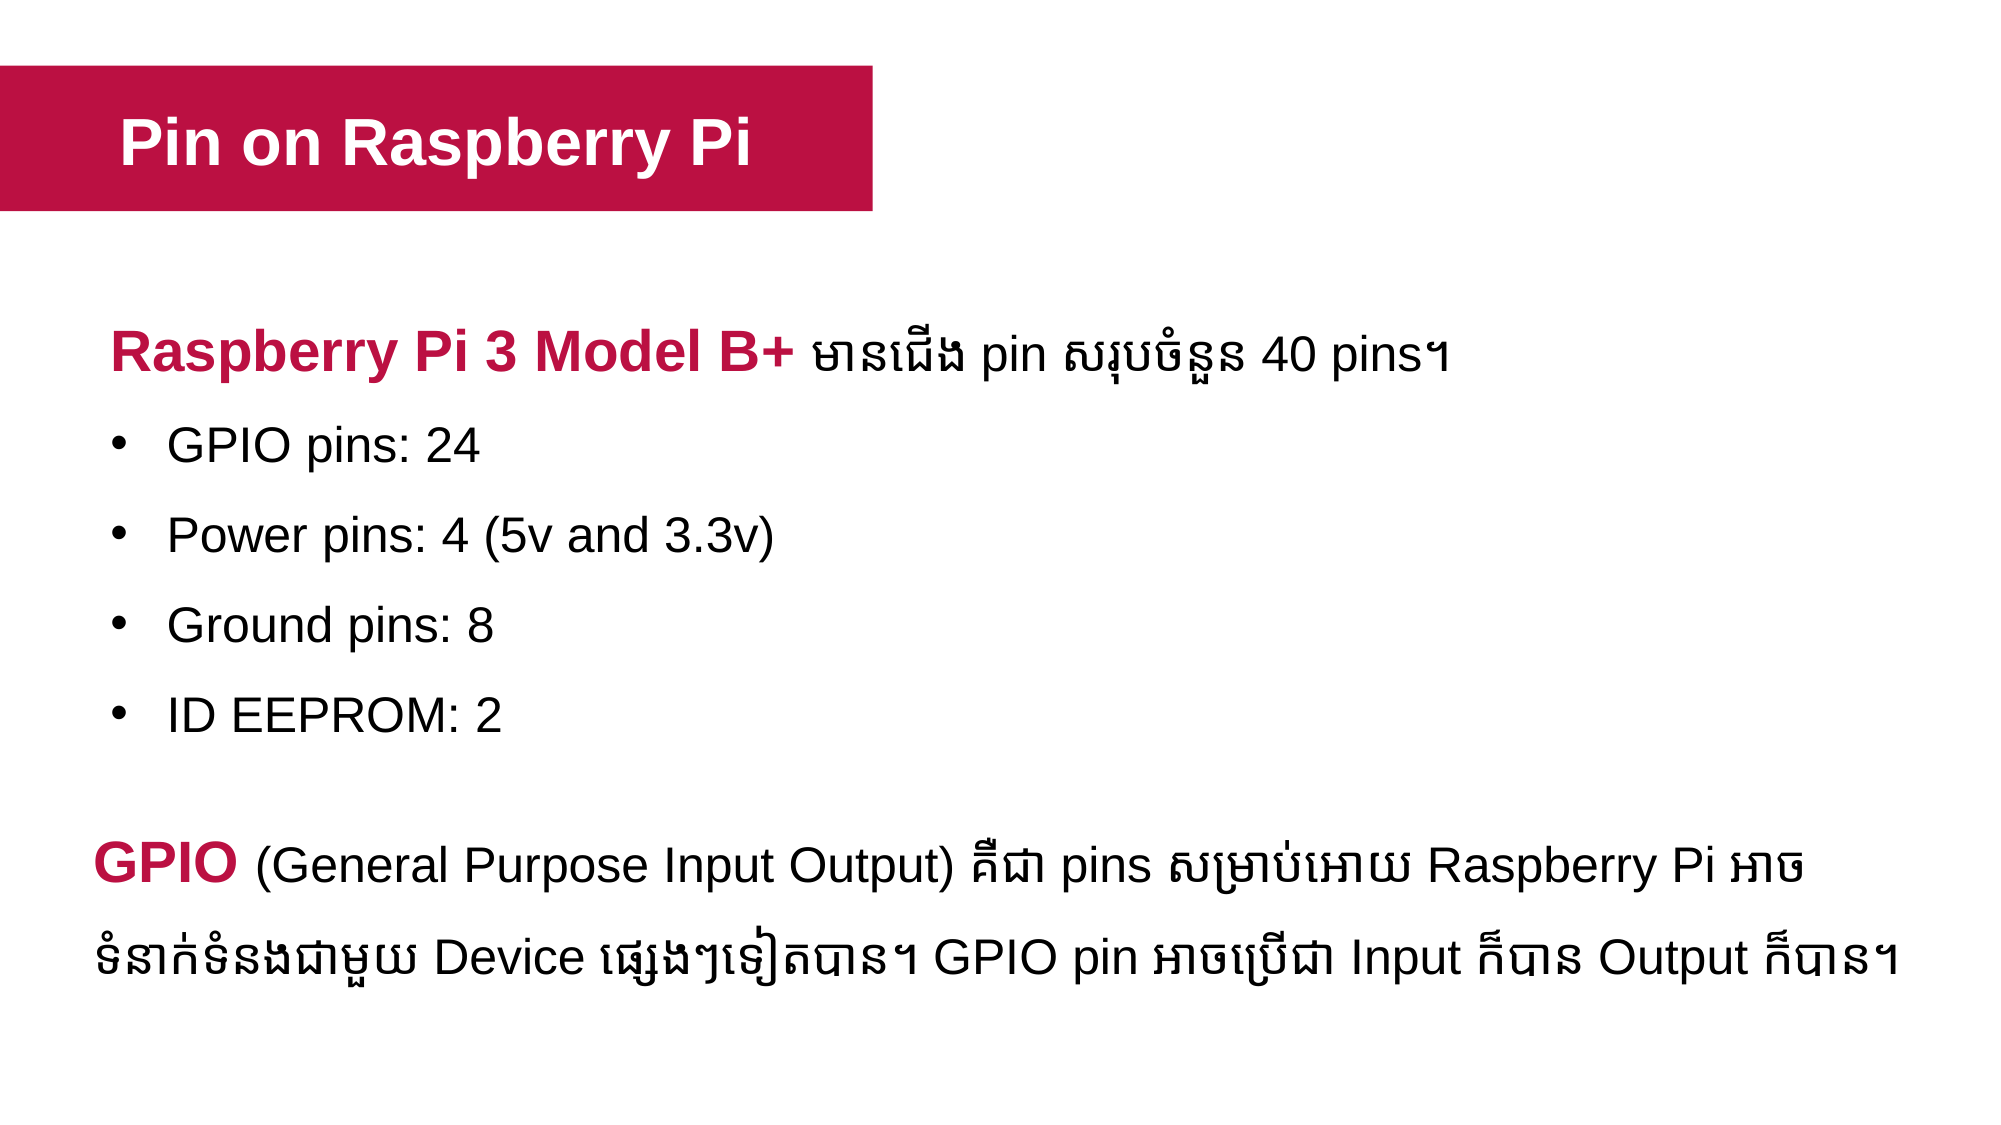

Pin on Raspberry Pi
Raspberry Pi 3 Model B+ មាន​ជើង pin​ សរុបចំនួន 40 pins។
GPIO pins: 24
Power pins: 4 (5v and 3.3v)
Ground pins: 8
ID EEPROM: 2
GPIO ​​​(General Purpose Input Output)​ គឺជា​ pins​ សម្រាប់អោយ Raspberry Pi អាចទំនាក់ទំនងជាមួយ Device ផ្សេងៗទៀតបាន។ GPIO pin អាចប្រើជា​ Input ក៏បាន​ Output ក៏បាន​។